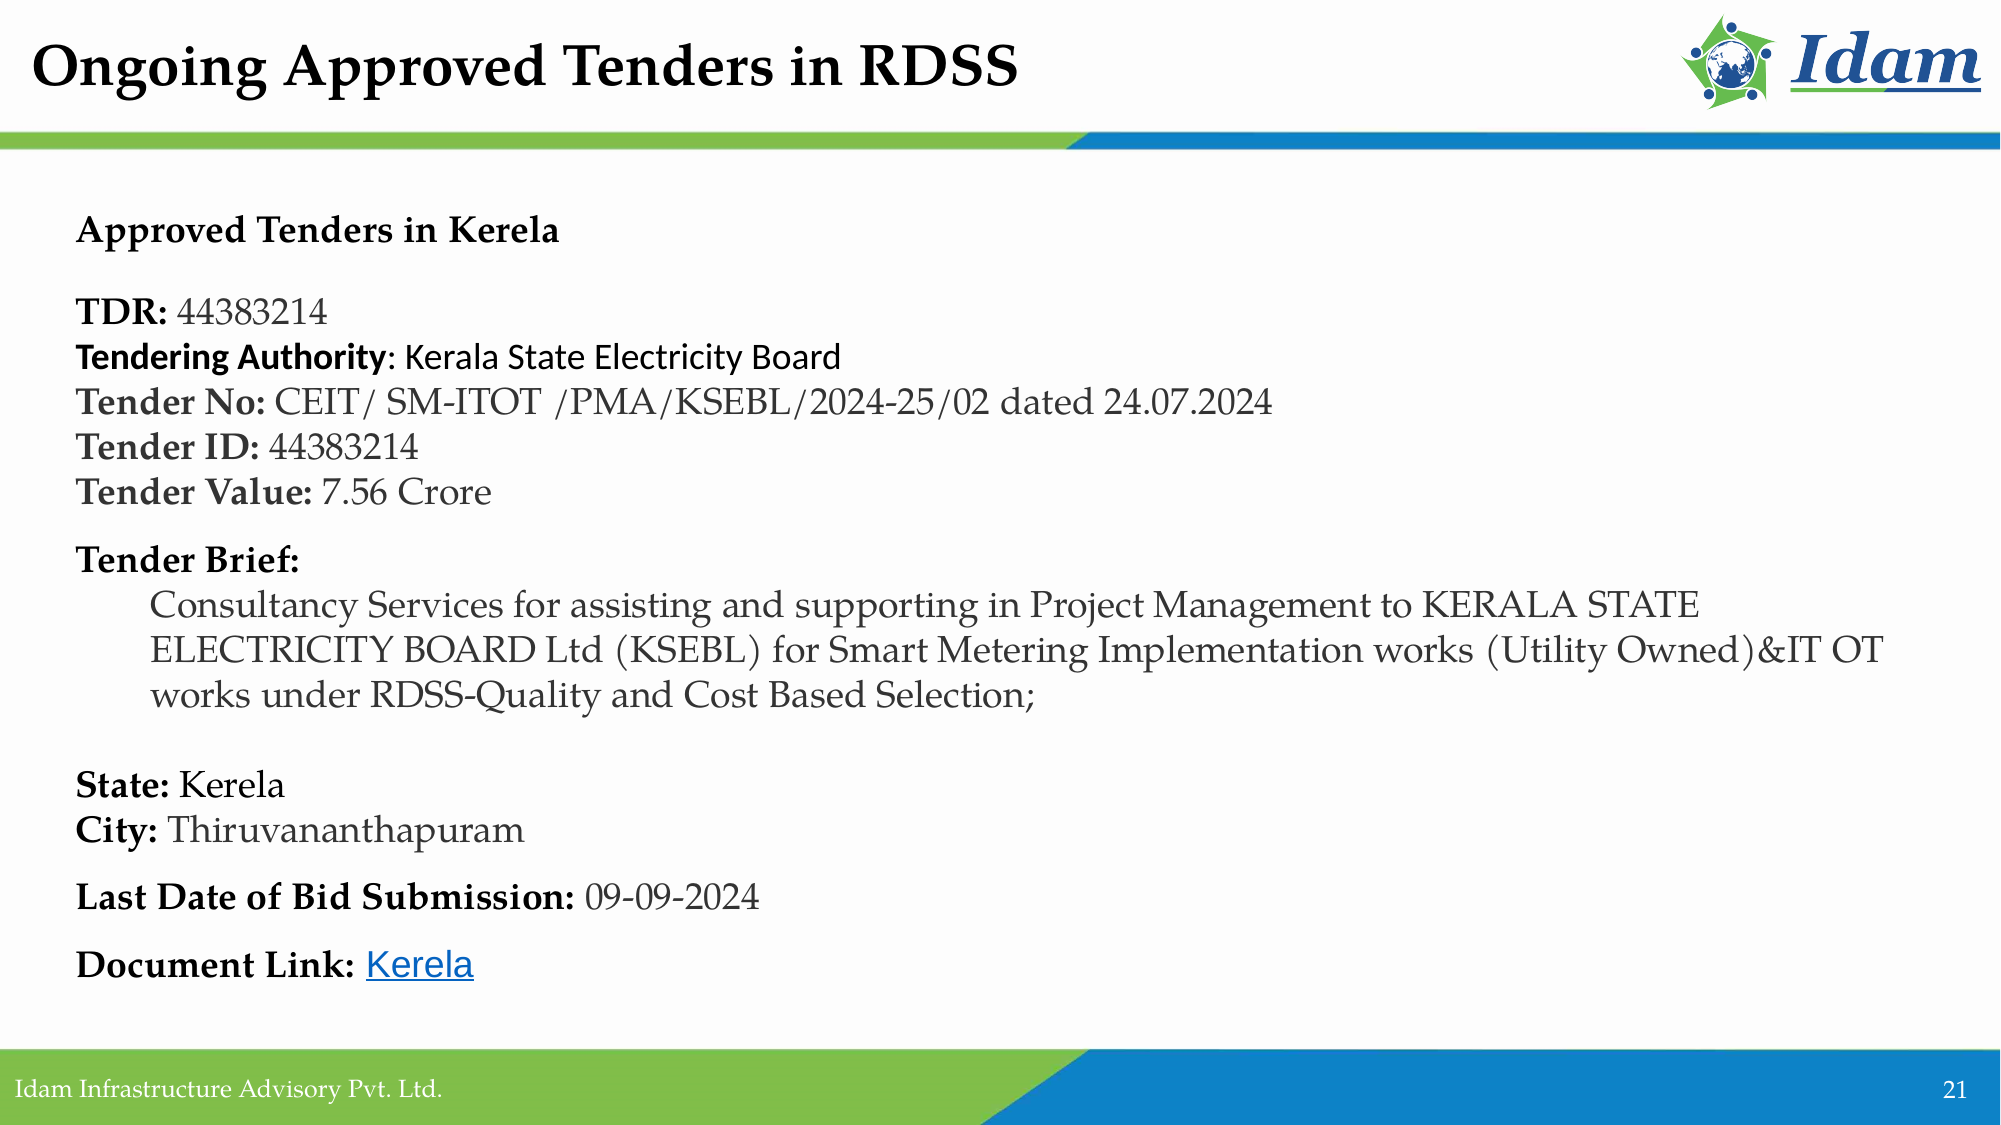

Ongoing Approved Tenders in RDSS
Approved Tenders in Kerela
TDR: 44383214
Tendering Authority: Kerala State Electricity Board
Tender No: CEIT/ SM-ITOT /PMA/KSEBL/2024-25/02 dated 24.07.2024
Tender ID: 44383214
Tender Value: 7.56 Crore
Tender Brief:
Consultancy Services for assisting and supporting in Project Management to KERALA STATE ELECTRICITY BOARD Ltd (KSEBL) for Smart Metering Implementation works (Utility Owned)&IT OT works under RDSS-Quality and Cost Based Selection;

State: Kerela
City: Thiruvananthapuram
Last Date of Bid Submission: 09-09-2024
Document Link: Kerela
21